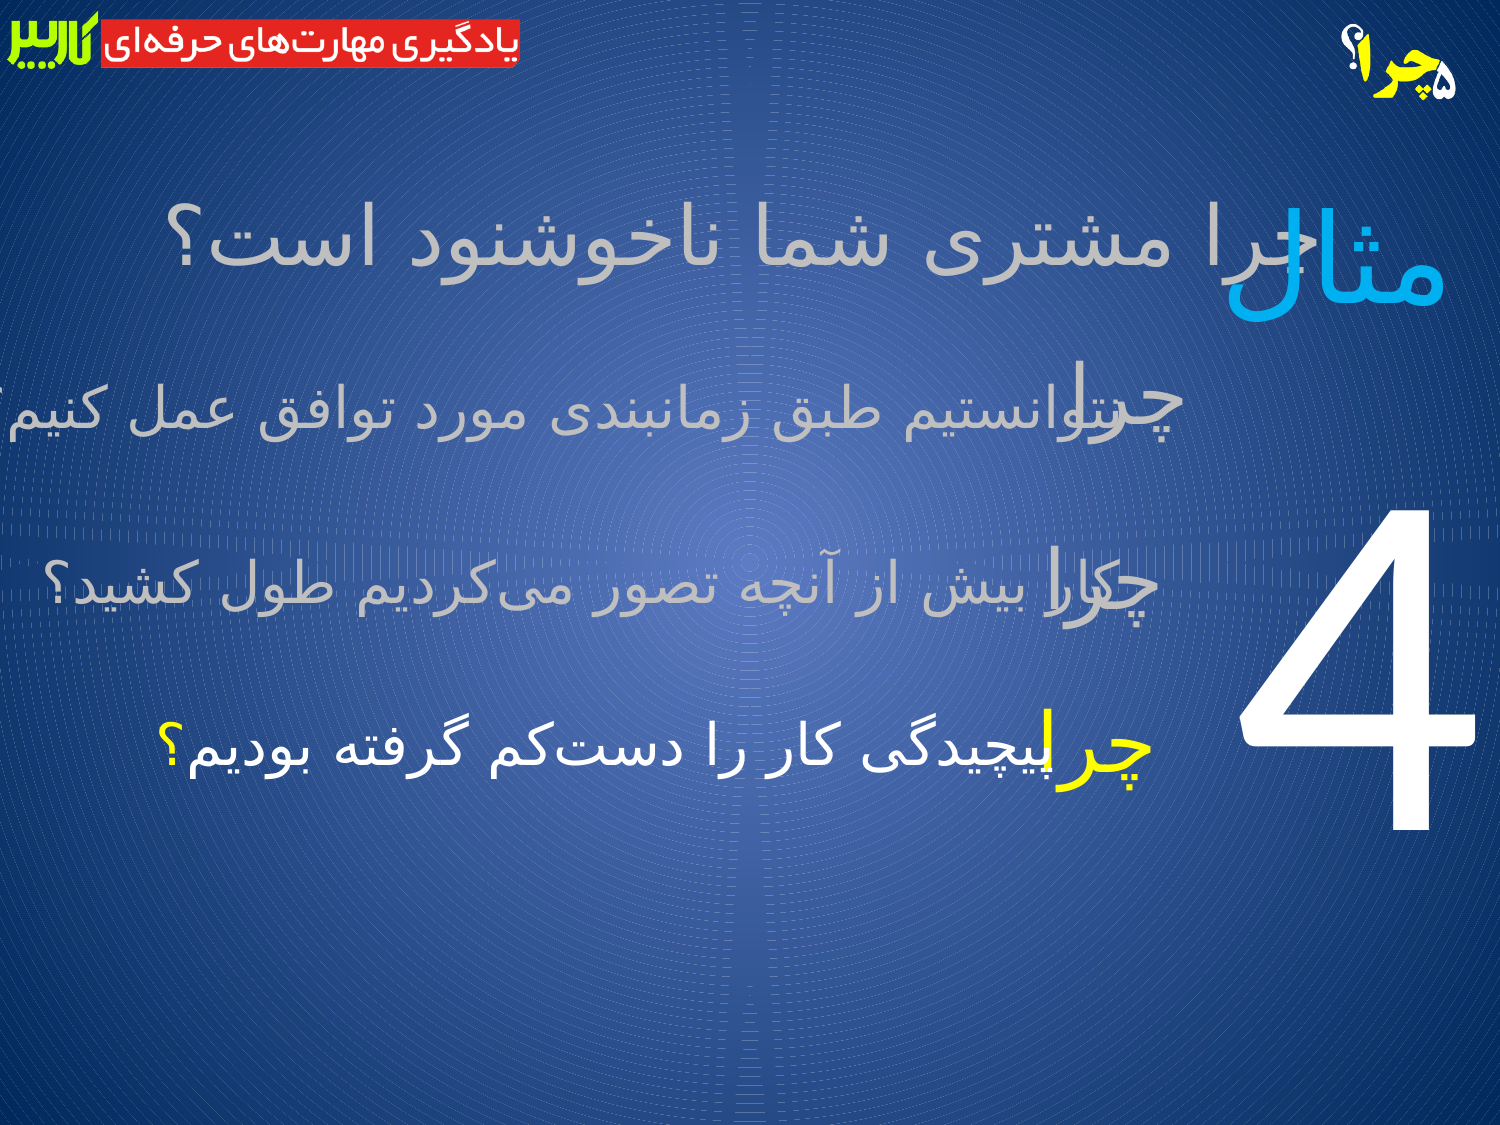

مثال
چرا مشتری شما ناخوشنود است؟
4
چرا
نتوانستیم طبق زمانبندی مورد توافق عمل کنیم؟
چرا
کار بیش از آنچه تصور می‌کردیم طول کشید؟
چرا
 پیچیدگی کار را دست‌کم گرفته بودیم؟